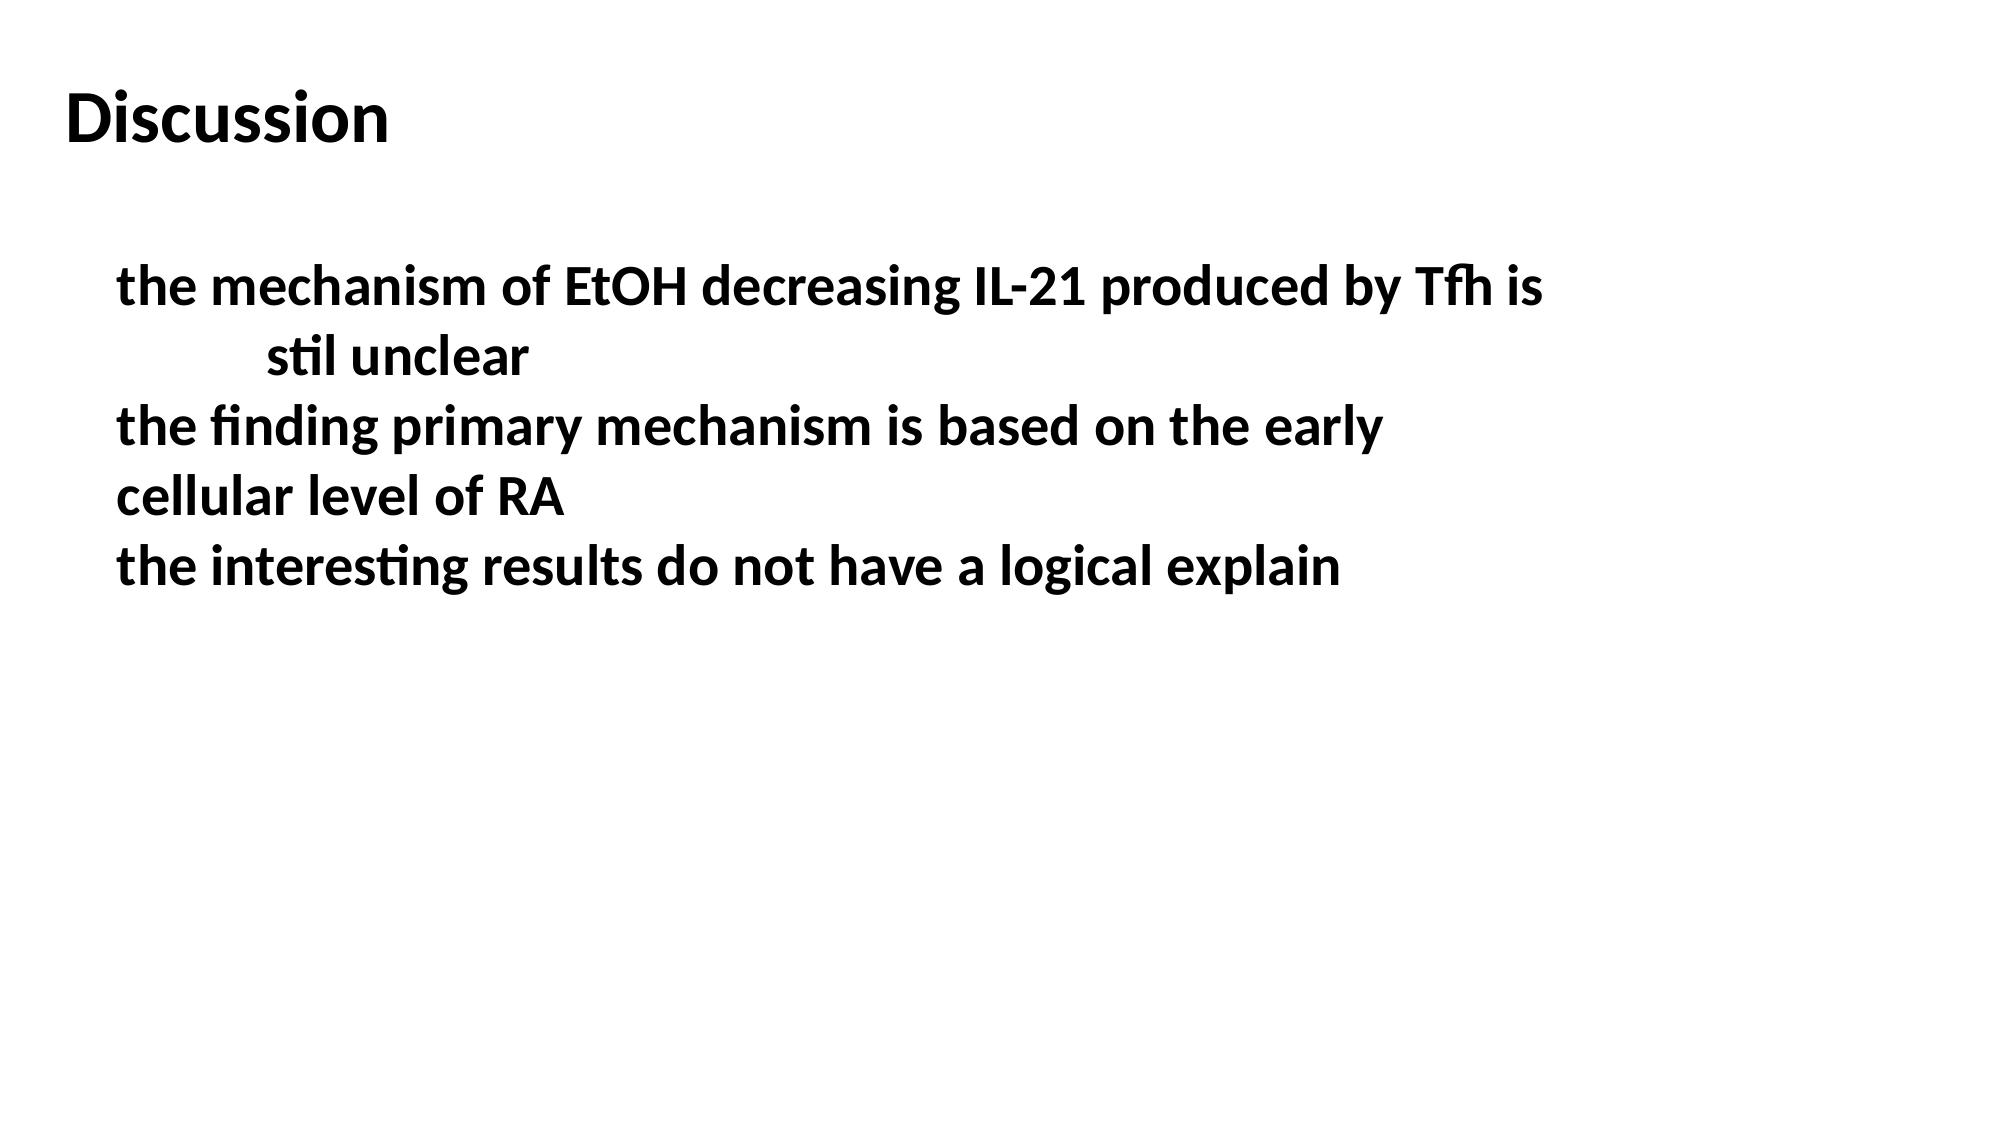

Discussion
the mechanism of EtOH decreasing IL-21 produced by Tfh is 	stil unclear
the finding primary mechanism is based on the early 	cellular level of RA
the interesting results do not have a logical explain